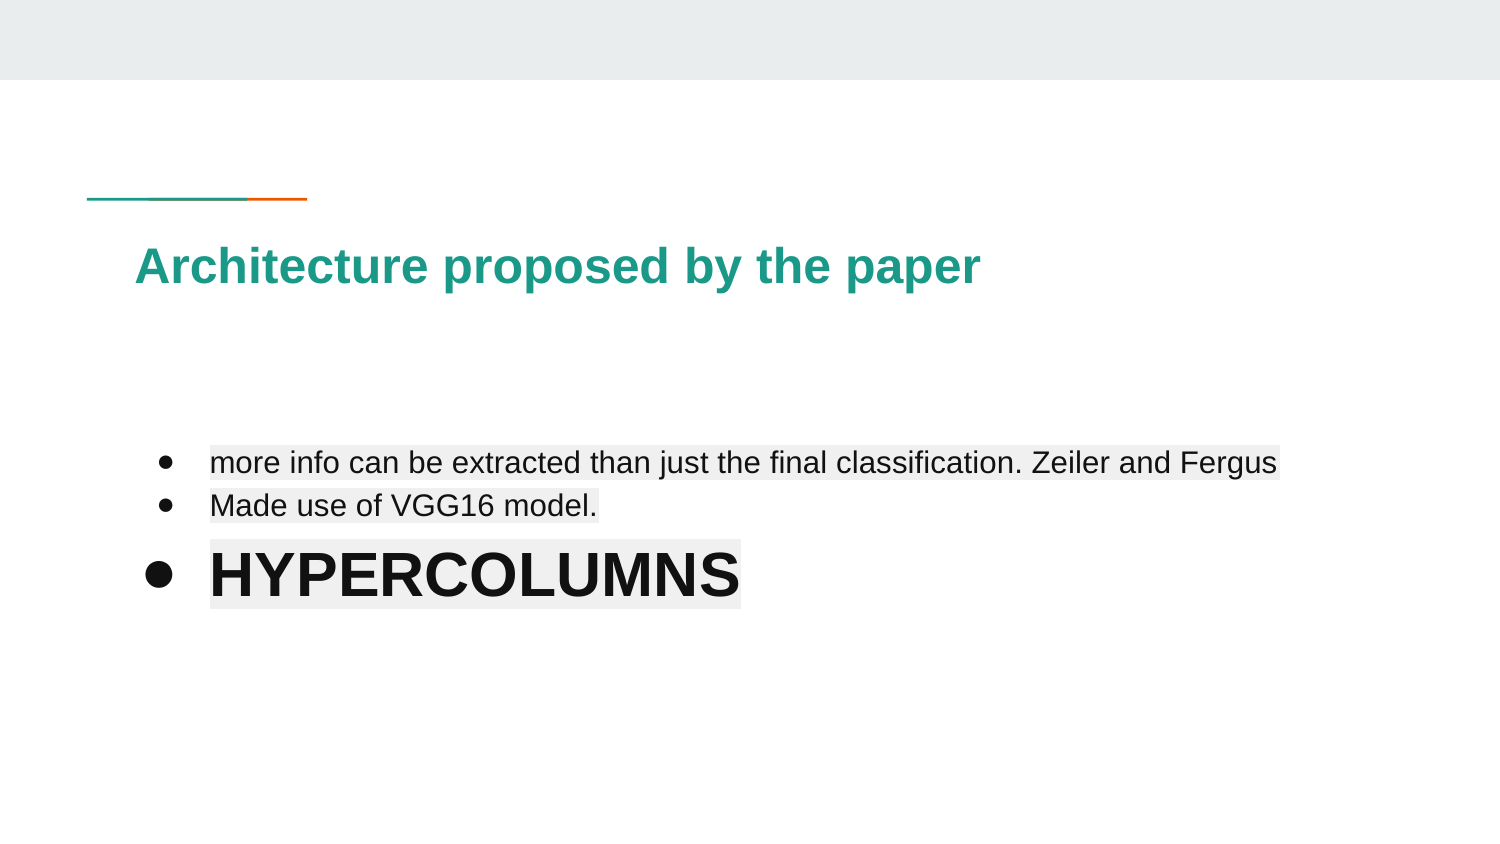

# Architecture proposed by the paper

more info can be extracted than just the final classification. Zeiler and Fergus
Made use of VGG16 model.
HYPERCOLUMNS